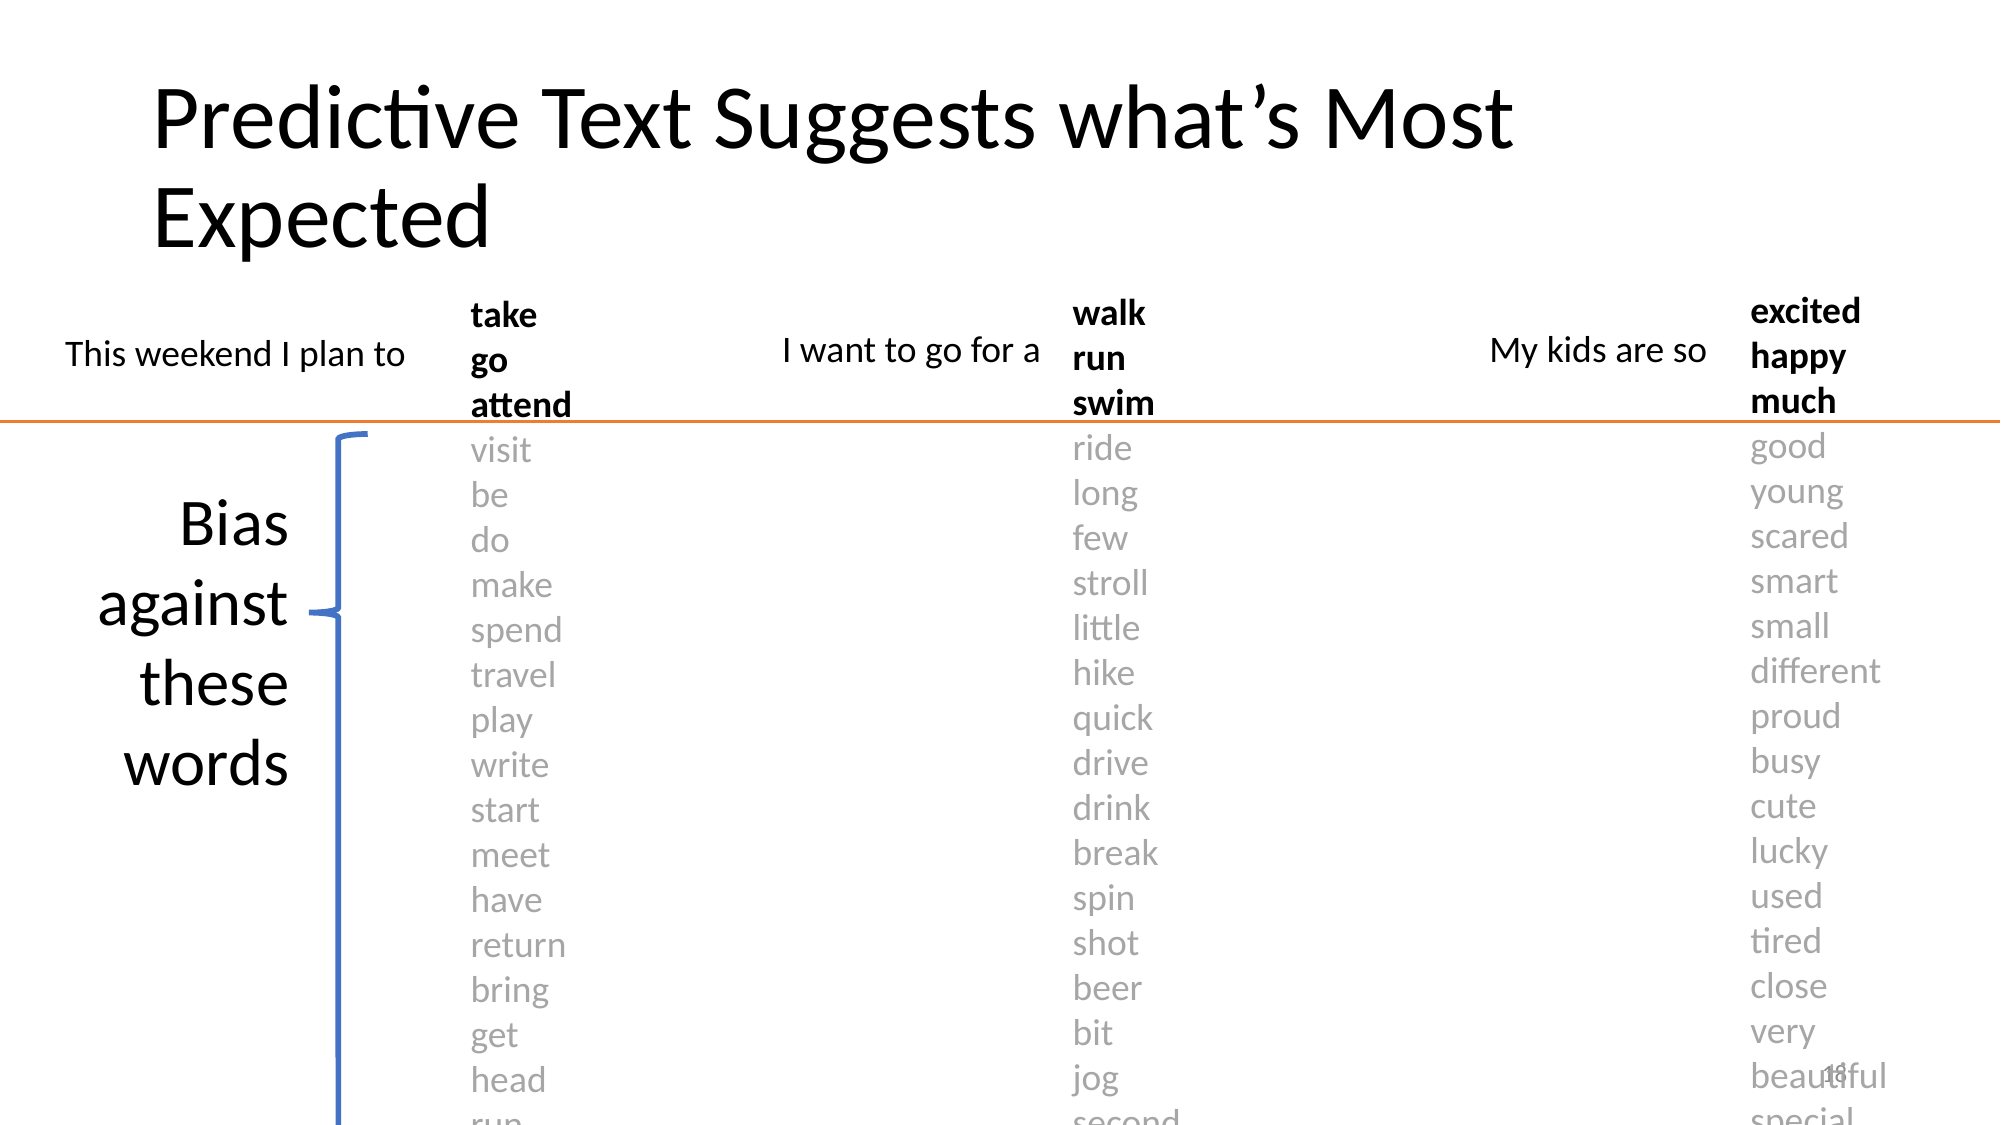

# Predictive Text Suggests what’s Most Expected
excited
happy
much
good
young
scared
smart
small
different
proud
busy
cute
lucky
used
tired
close
very
beautiful
special
upset
grateful
old
far
nice
big
sick
amazing
cool
spoiled
walk
run
swim
ride
long
few
stroll
little
hike
quick
drive
drink
break
spin
shot
beer
bit
jog
second
big
good
bike
day
couple
while
nap
short
race
trip
take
go
attend
visit
be
do
make
spend
travel
play
write
start
meet
have
return
bring
get
head
run
give
celebrate
show
continue
join
see
host
try
share
hold
I want to go for a
My kids are so
This weekend I plan to

Bias against these words
18